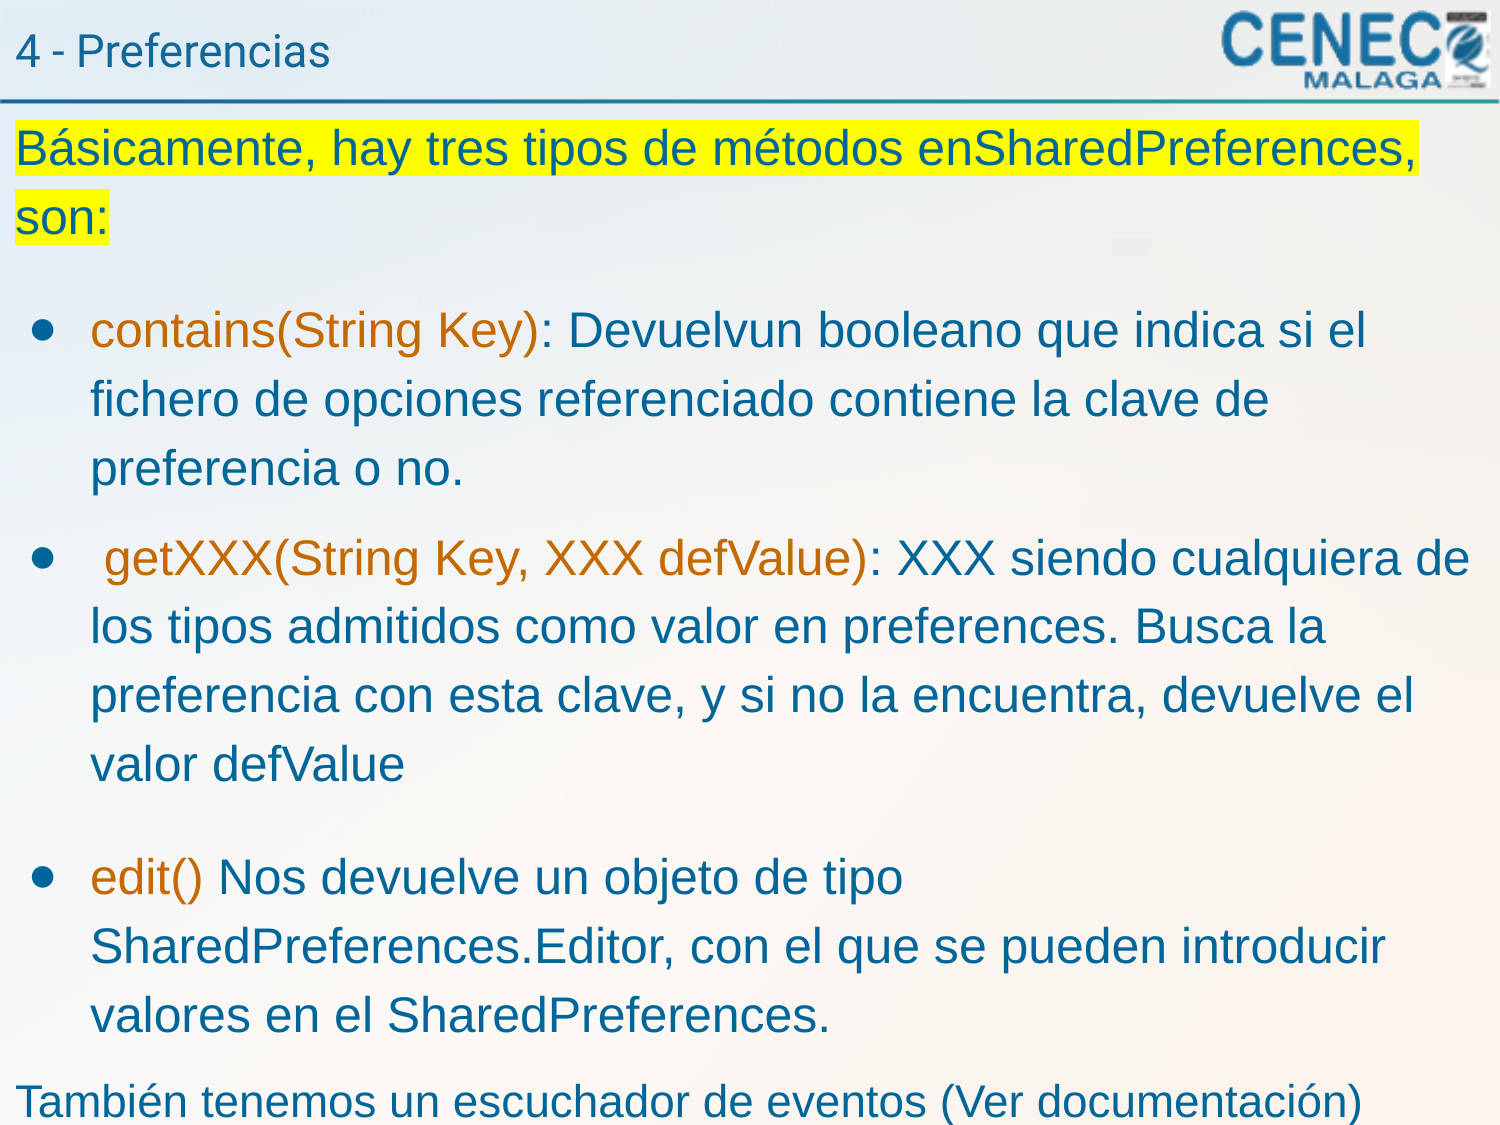

4 - Preferencias
Básicamente, hay tres tipos de métodos enSharedPreferences, son:
contains(String Key): Devuelvun booleano que indica si el fichero de opciones referenciado contiene la clave de preferencia o no.
 getXXX(String Key, XXX defValue): XXX siendo cualquiera de los tipos admitidos como valor en preferences. Busca la preferencia con esta clave, y si no la encuentra, devuelve el valor defValue
edit() Nos devuelve un objeto de tipo SharedPreferences.Editor, con el que se pueden introducir valores en el SharedPreferences.
También tenemos un escuchador de eventos (Ver documentación)